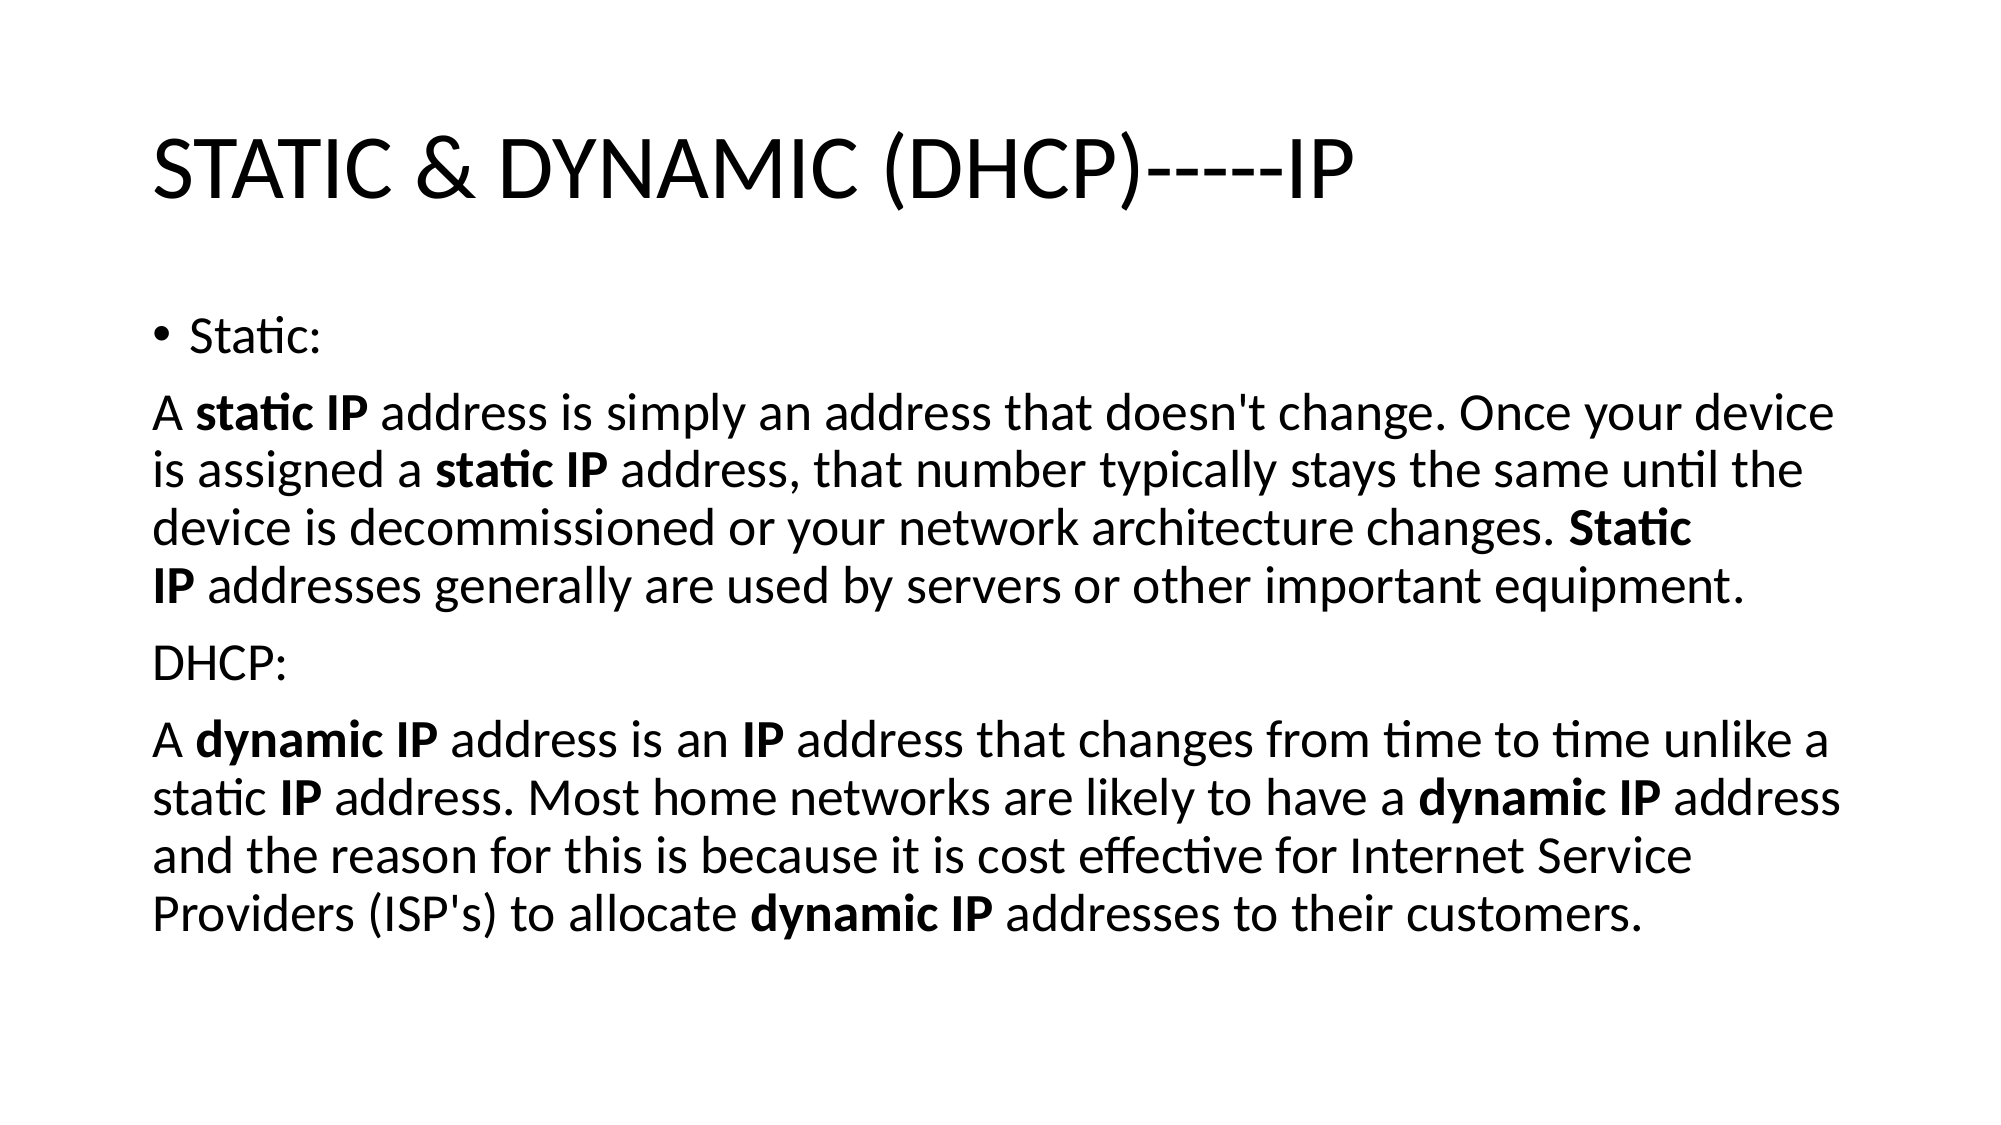

# STATIC & DYNAMIC (DHCP)-----IP
Static:
A static IP address is simply an address that doesn't change. Once your device is assigned a static IP address, that number typically stays the same until the device is decommissioned or your network architecture changes. Static IP addresses generally are used by servers or other important equipment.
DHCP:
A dynamic IP address is an IP address that changes from time to time unlike a static IP address. Most home networks are likely to have a dynamic IP address and the reason for this is because it is cost effective for Internet Service Providers (ISP's) to allocate dynamic IP addresses to their customers.